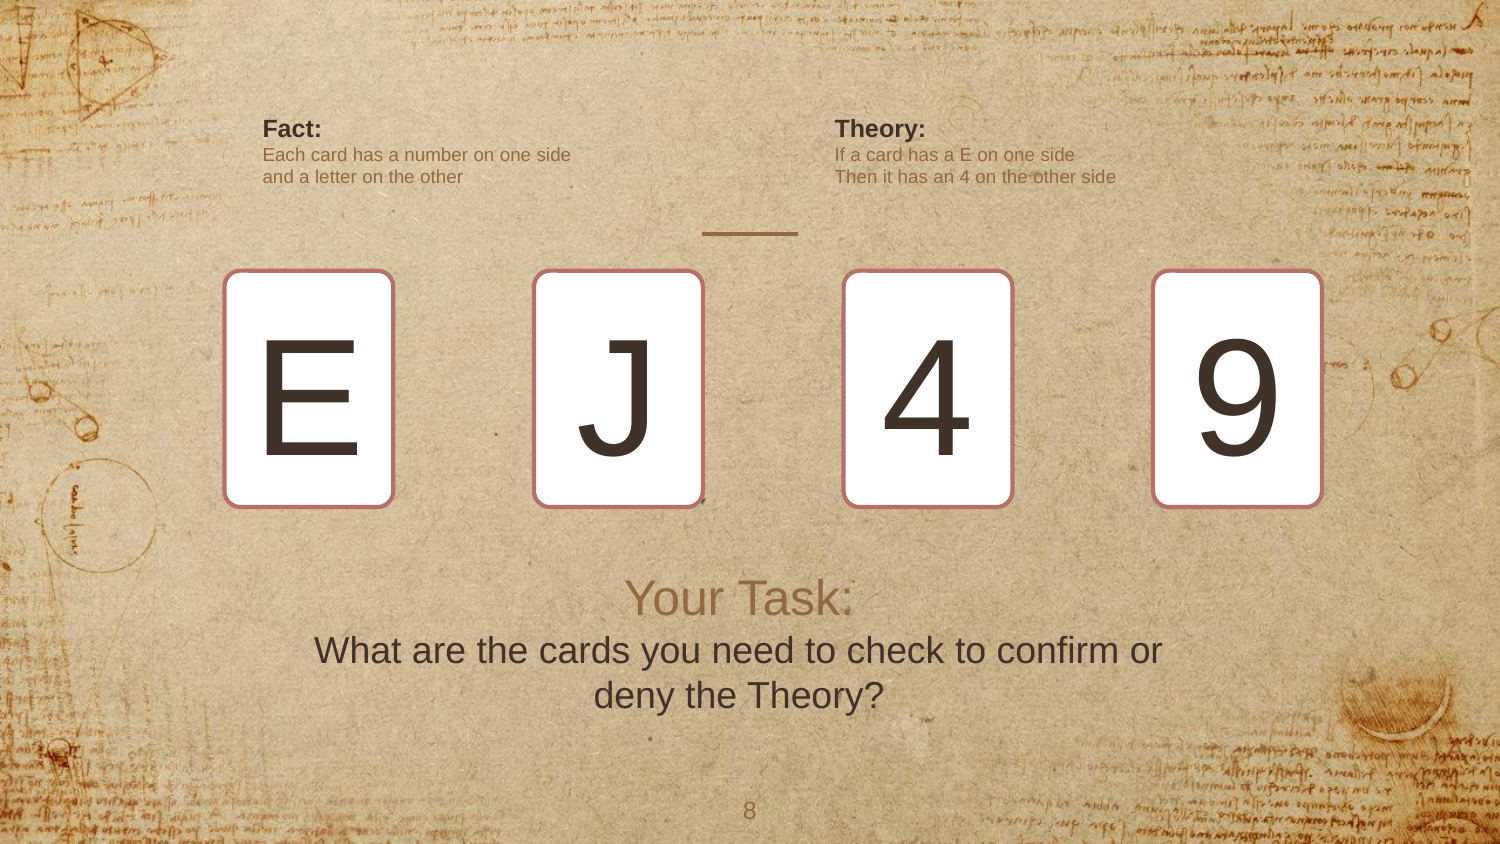

Fact:
Each card has a number on one side and a letter on the other

Theory:
If a card has a E on one side
Then it has an 4 on the other side

E
J
4
9
# Your Task: What are the cards you need to check to confirm or deny the Theory?
8